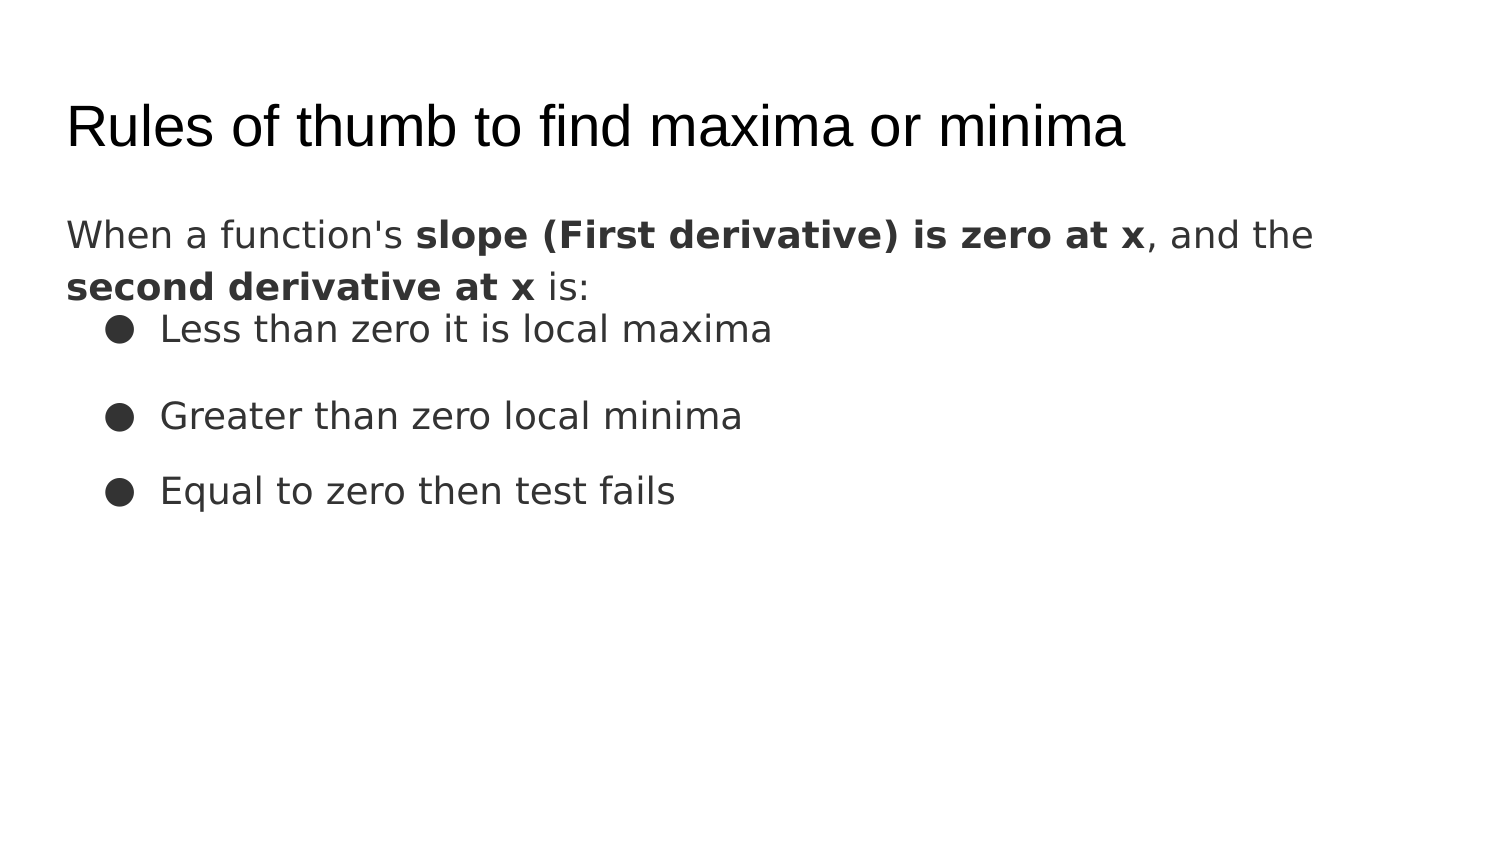

# Rules of thumb to find maxima or minima
When a function's slope (First derivative) is zero at x, and the second derivative at x is:

Less than zero it is local maxima
Greater than zero local minima
Equal to zero then test fails